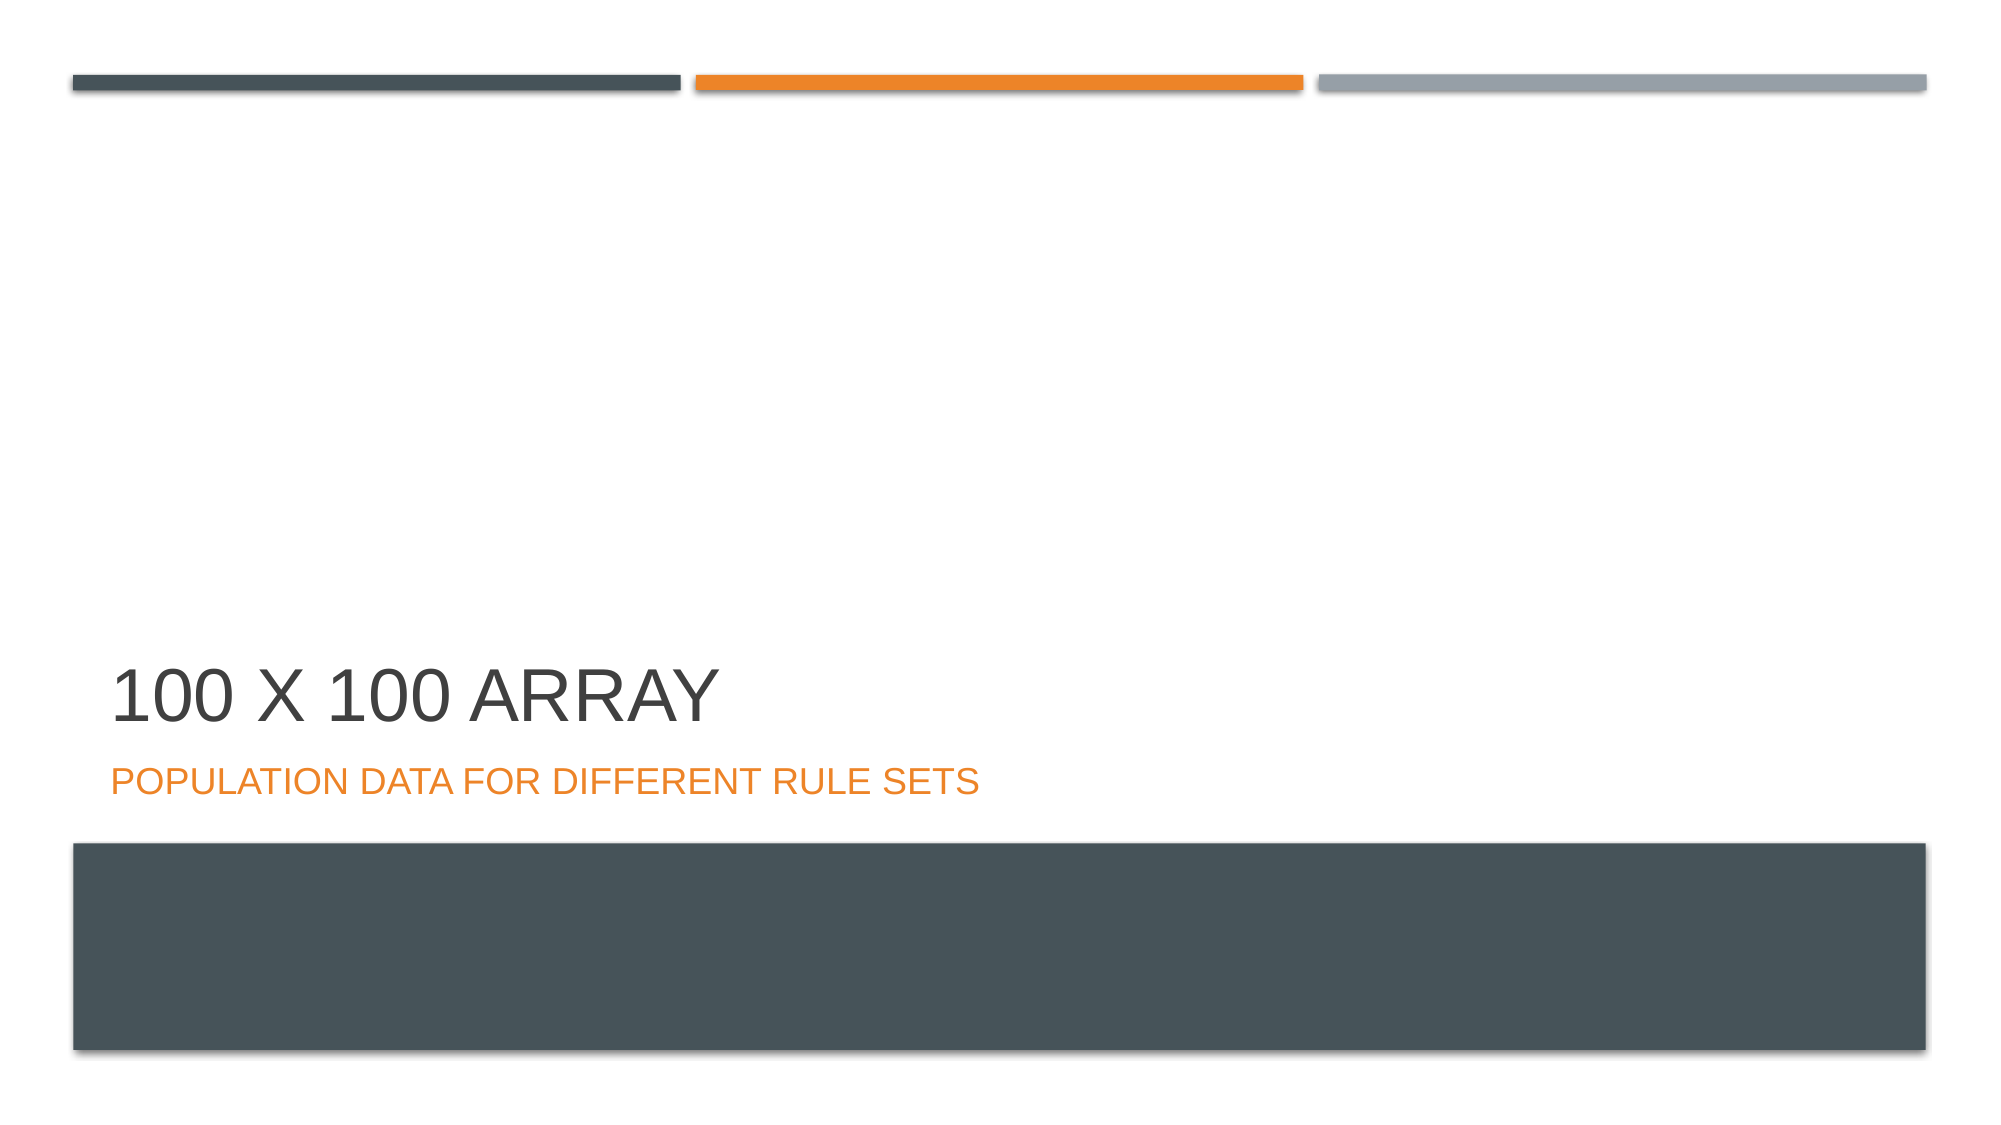

# 100 x 100 Array
Population data for different rule sets